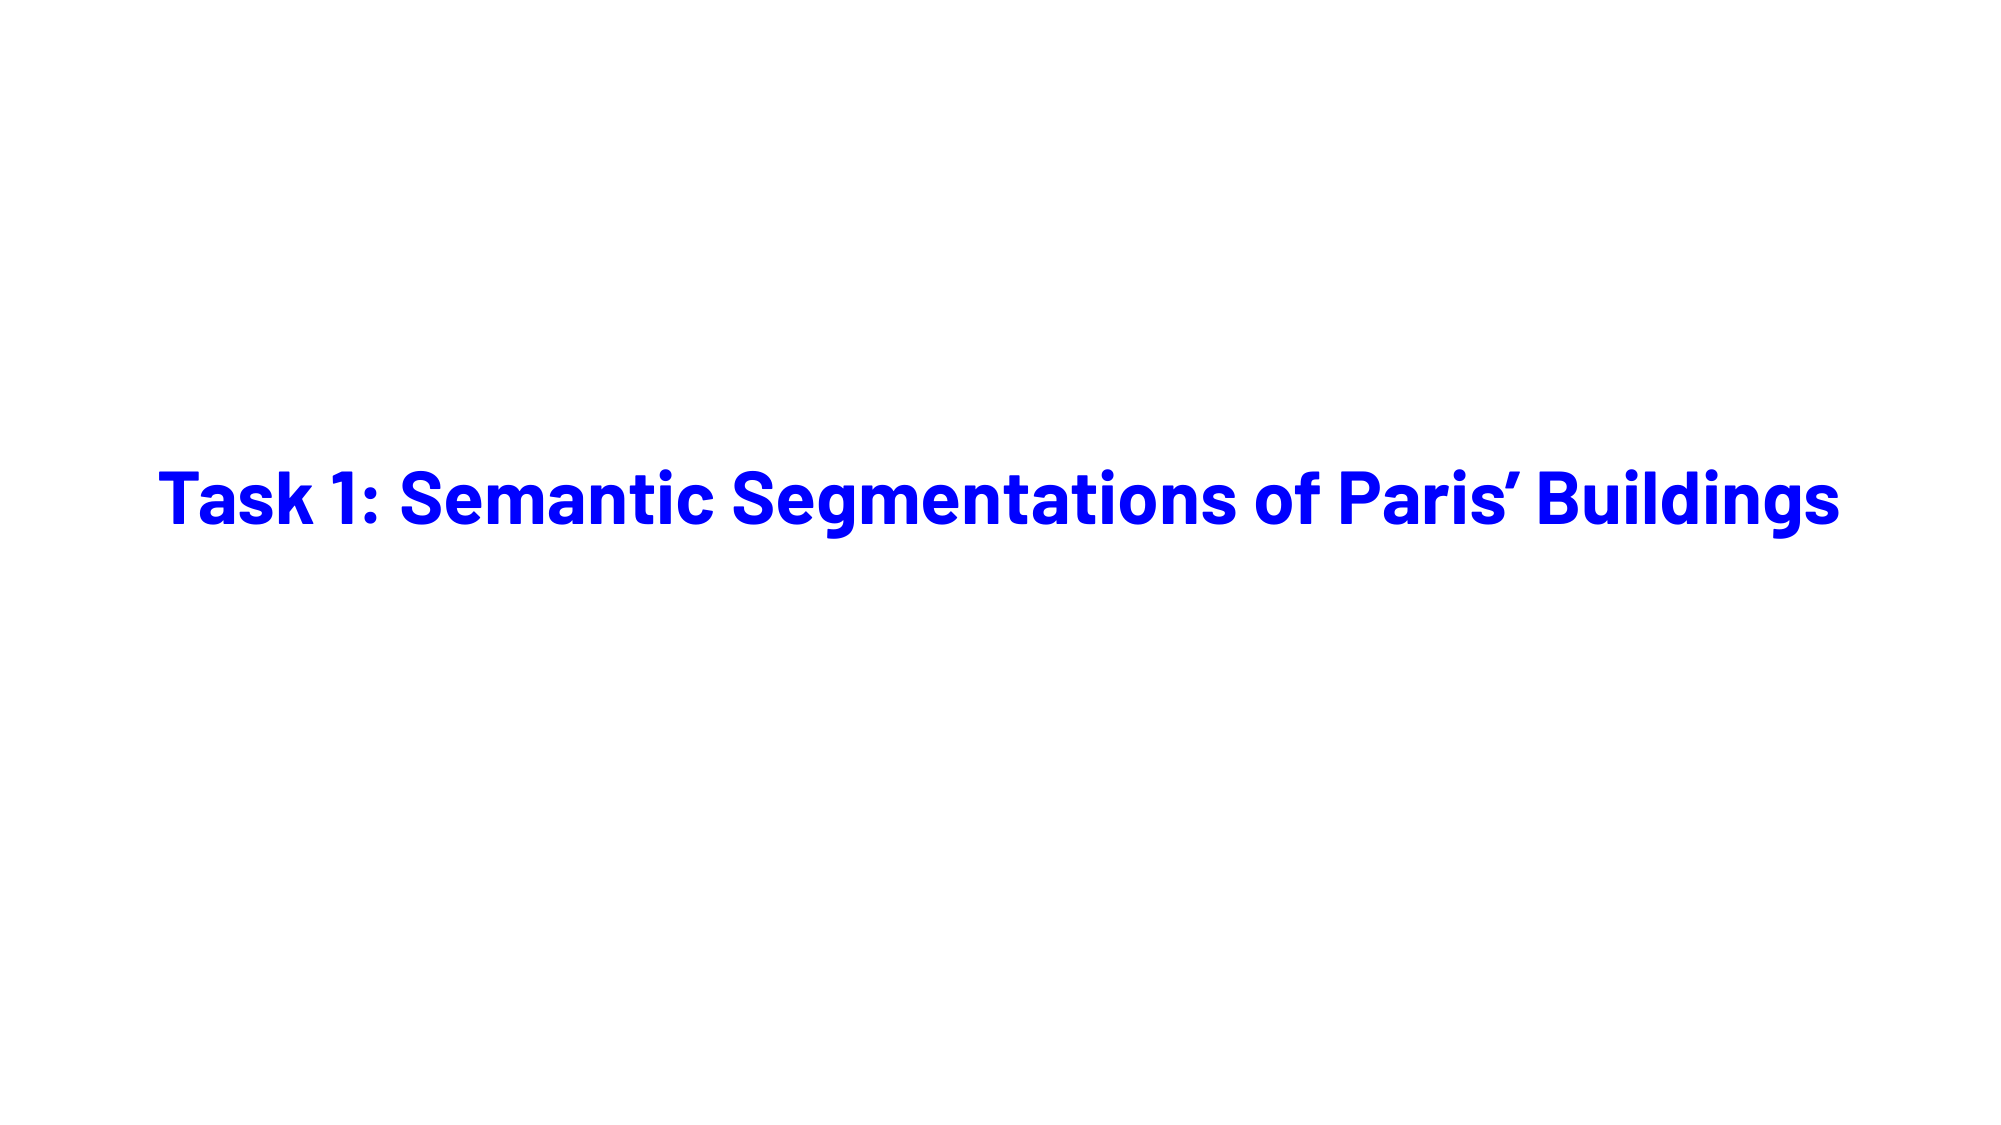

Task 1: Semantic Segmentations of Paris’ Buildings